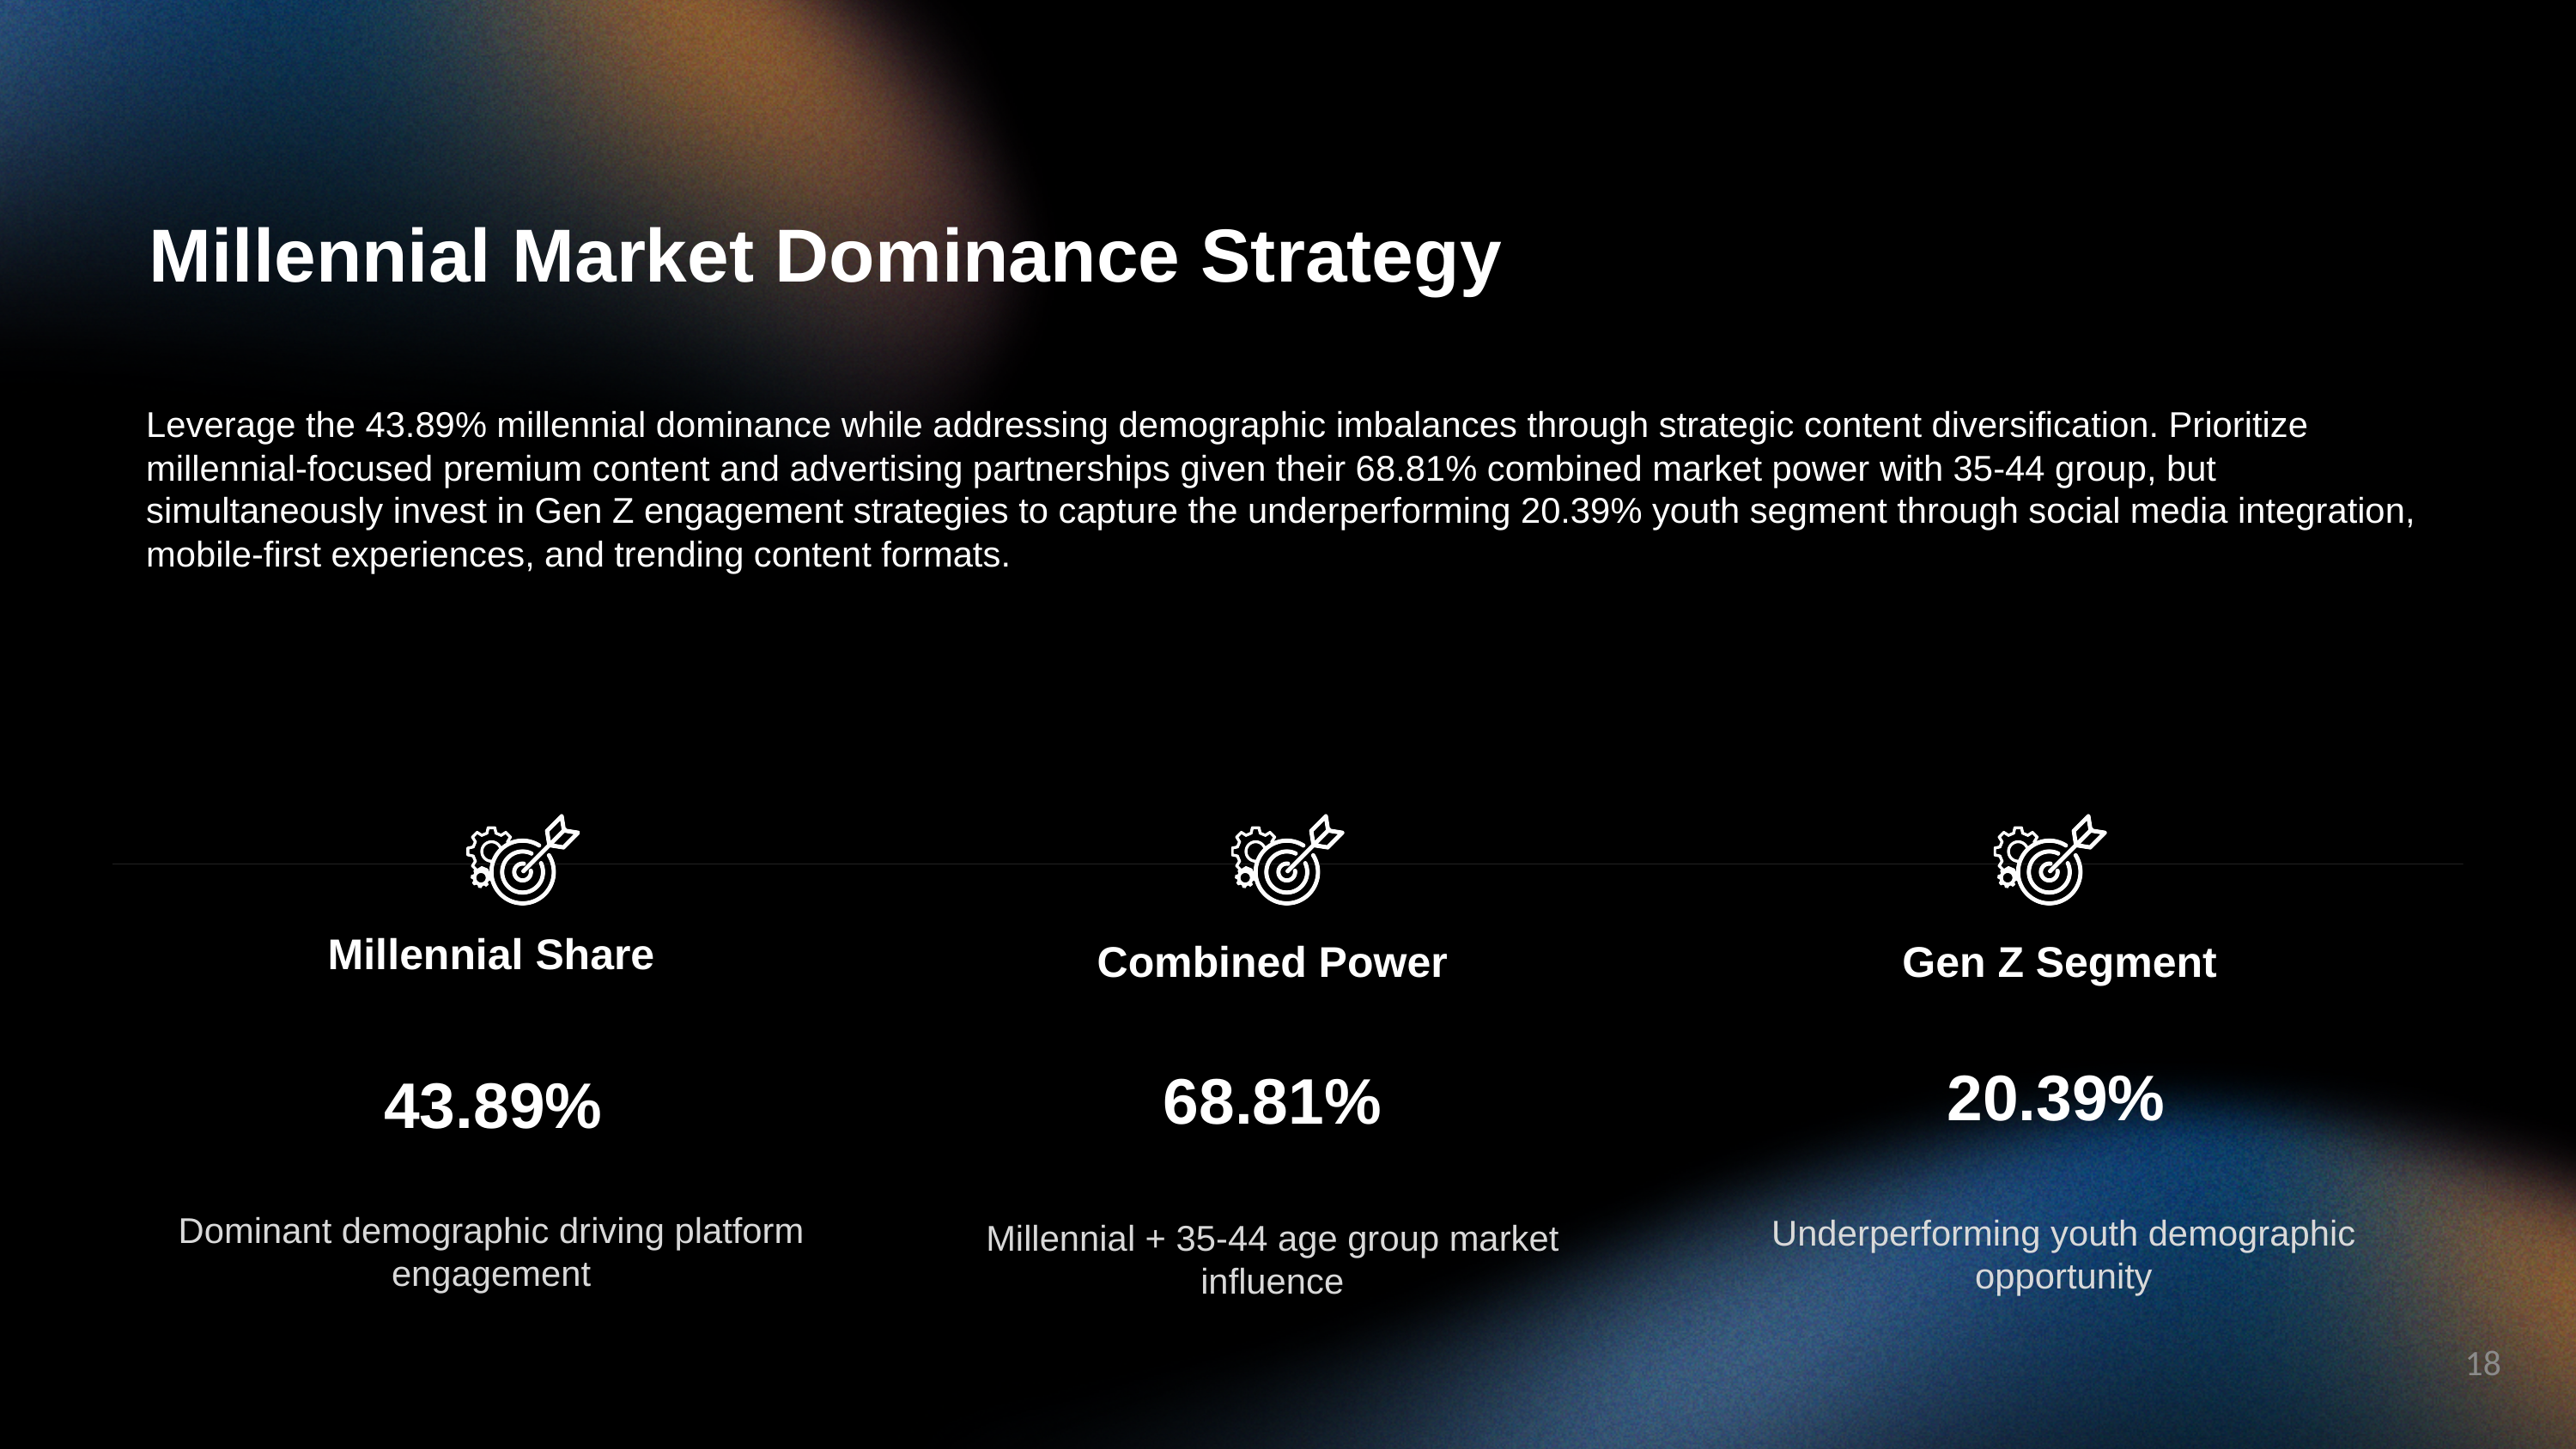

Millennial Market Dominance Strategy
Leverage the 43.89% millennial dominance while addressing demographic imbalances through strategic content diversification. Prioritize millennial-focused premium content and advertising partnerships given their 68.81% combined market power with 35-44 group, but simultaneously invest in Gen Z engagement strategies to capture the underperforming 20.39% youth segment through social media integration, mobile-first experiences, and trending content formats.

Millennial Share
Combined Power
Gen Z Segment
20.39%
68.81%
43.89%

Dominant demographic driving platform engagement
Underperforming youth demographic opportunity
Millennial + 35-44 age group market influence
18